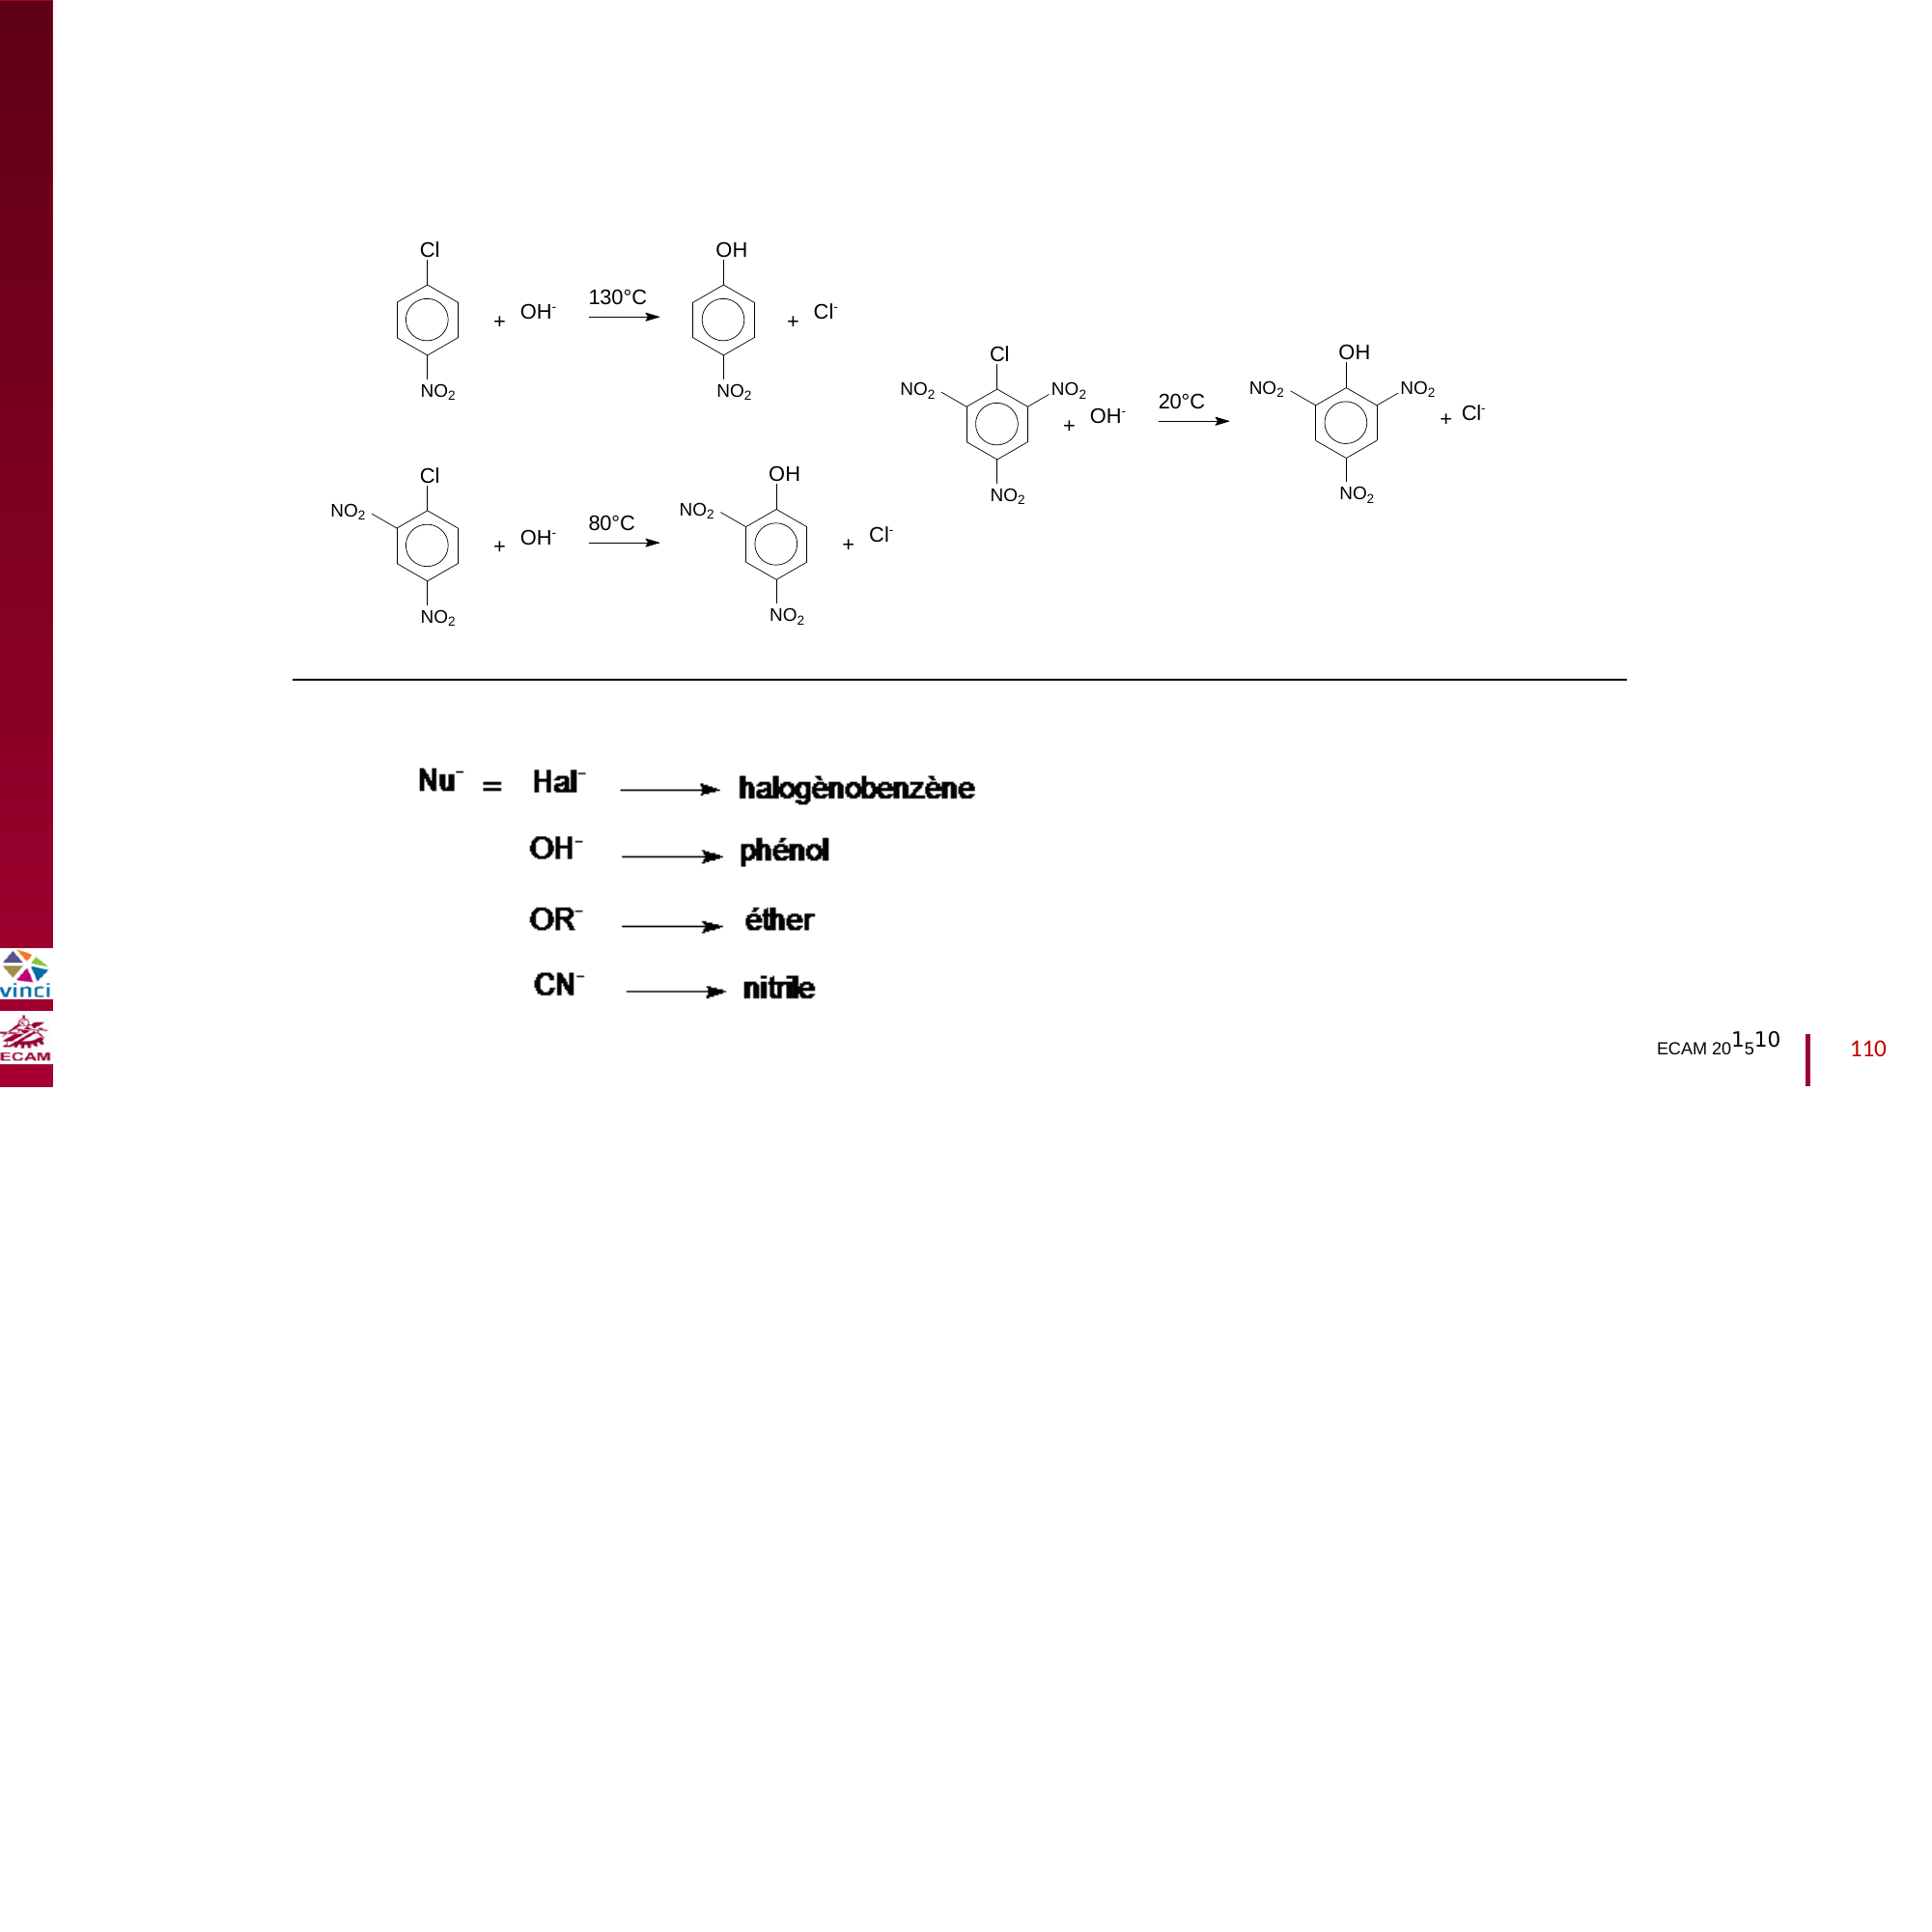

Cl
OH

B2040-Chimie du vivant et environnement

130°C

OH-
Cl-

+
+

OH
Cl

NO2
NO2
+
NO2
NO2
NO2
NO2

20°C

Cl-

OH-

+

OH
Cl
NO2
NO2

NO2
NO2

80°C

Cl-

OH-

+
+

NO2
NO2

ECAM 201510

110